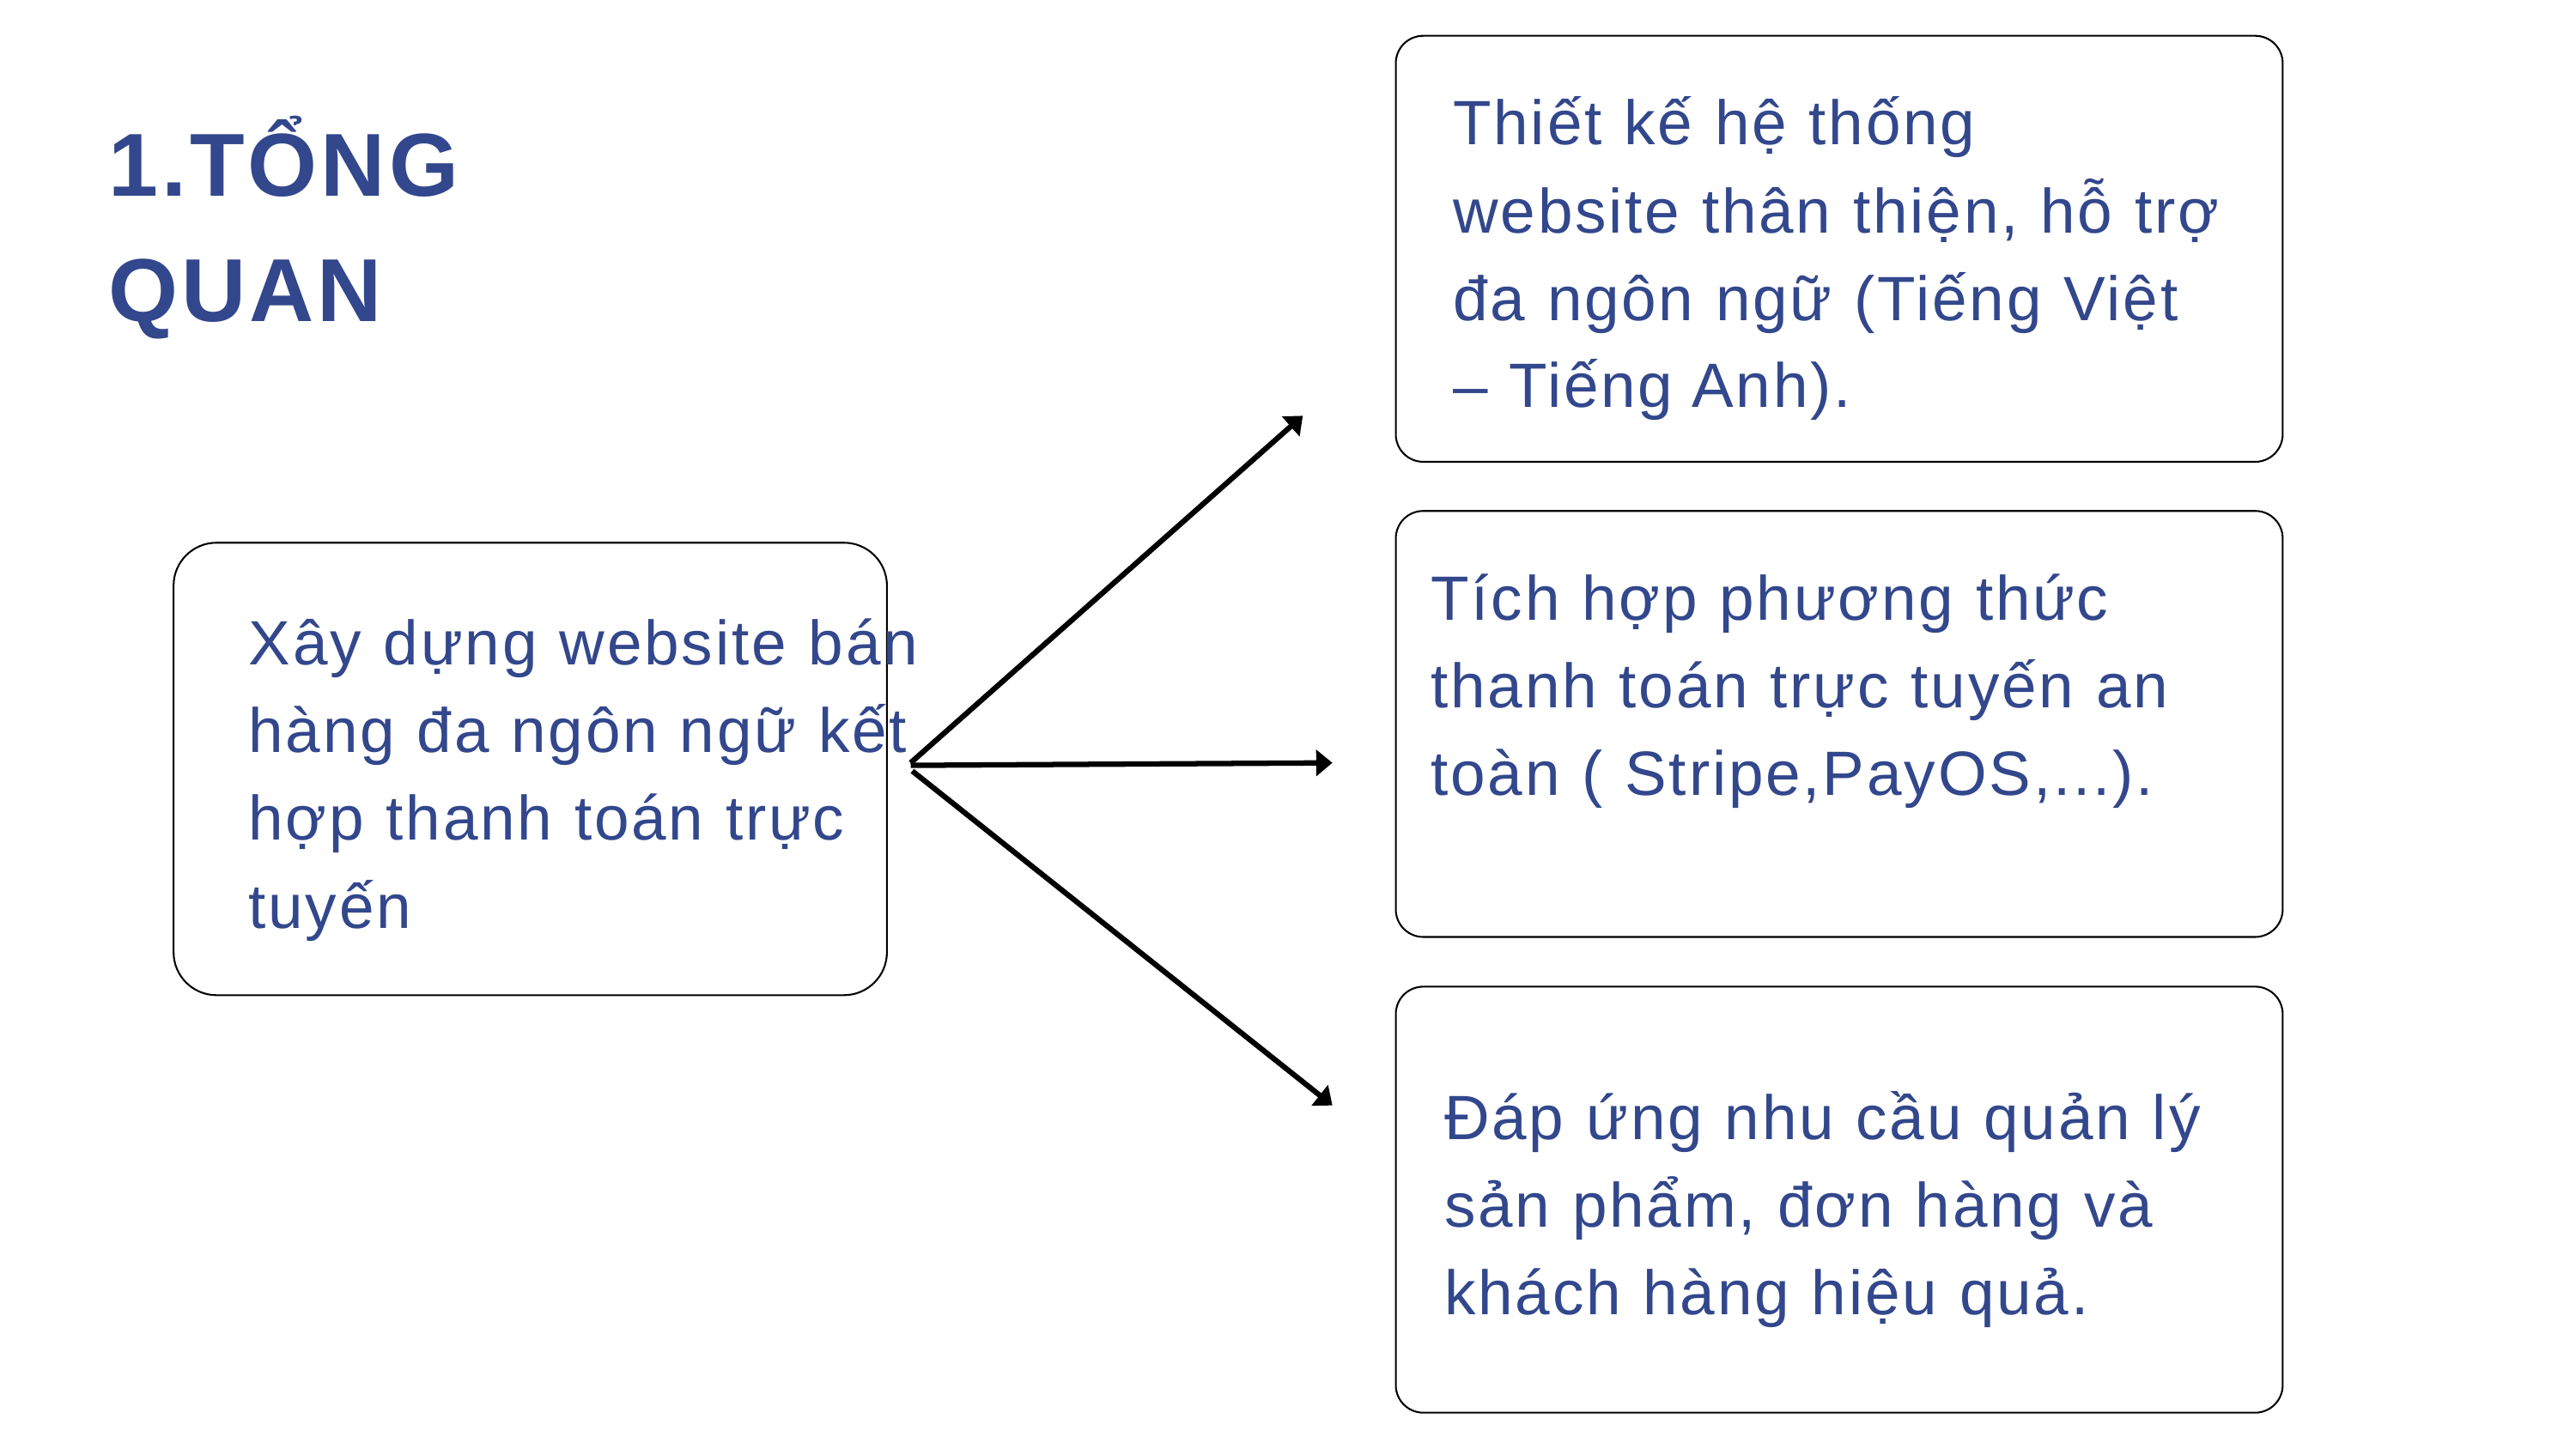

Thiết kế hệ thống website thân thiện, hỗ trợ đa ngôn ngữ (Tiếng Việt – Tiếng Anh).
1.TỔNG QUAN

Tích hợp phương thức thanh toán trực tuyến an toàn ( Stripe,PayOS,...).
Xây dựng website bán hàng đa ngôn ngữ kết hợp thanh toán trực tuyến

Đáp ứng nhu cầu quản lý sản phẩm, đơn hàng và khách hàng hiệu quả.